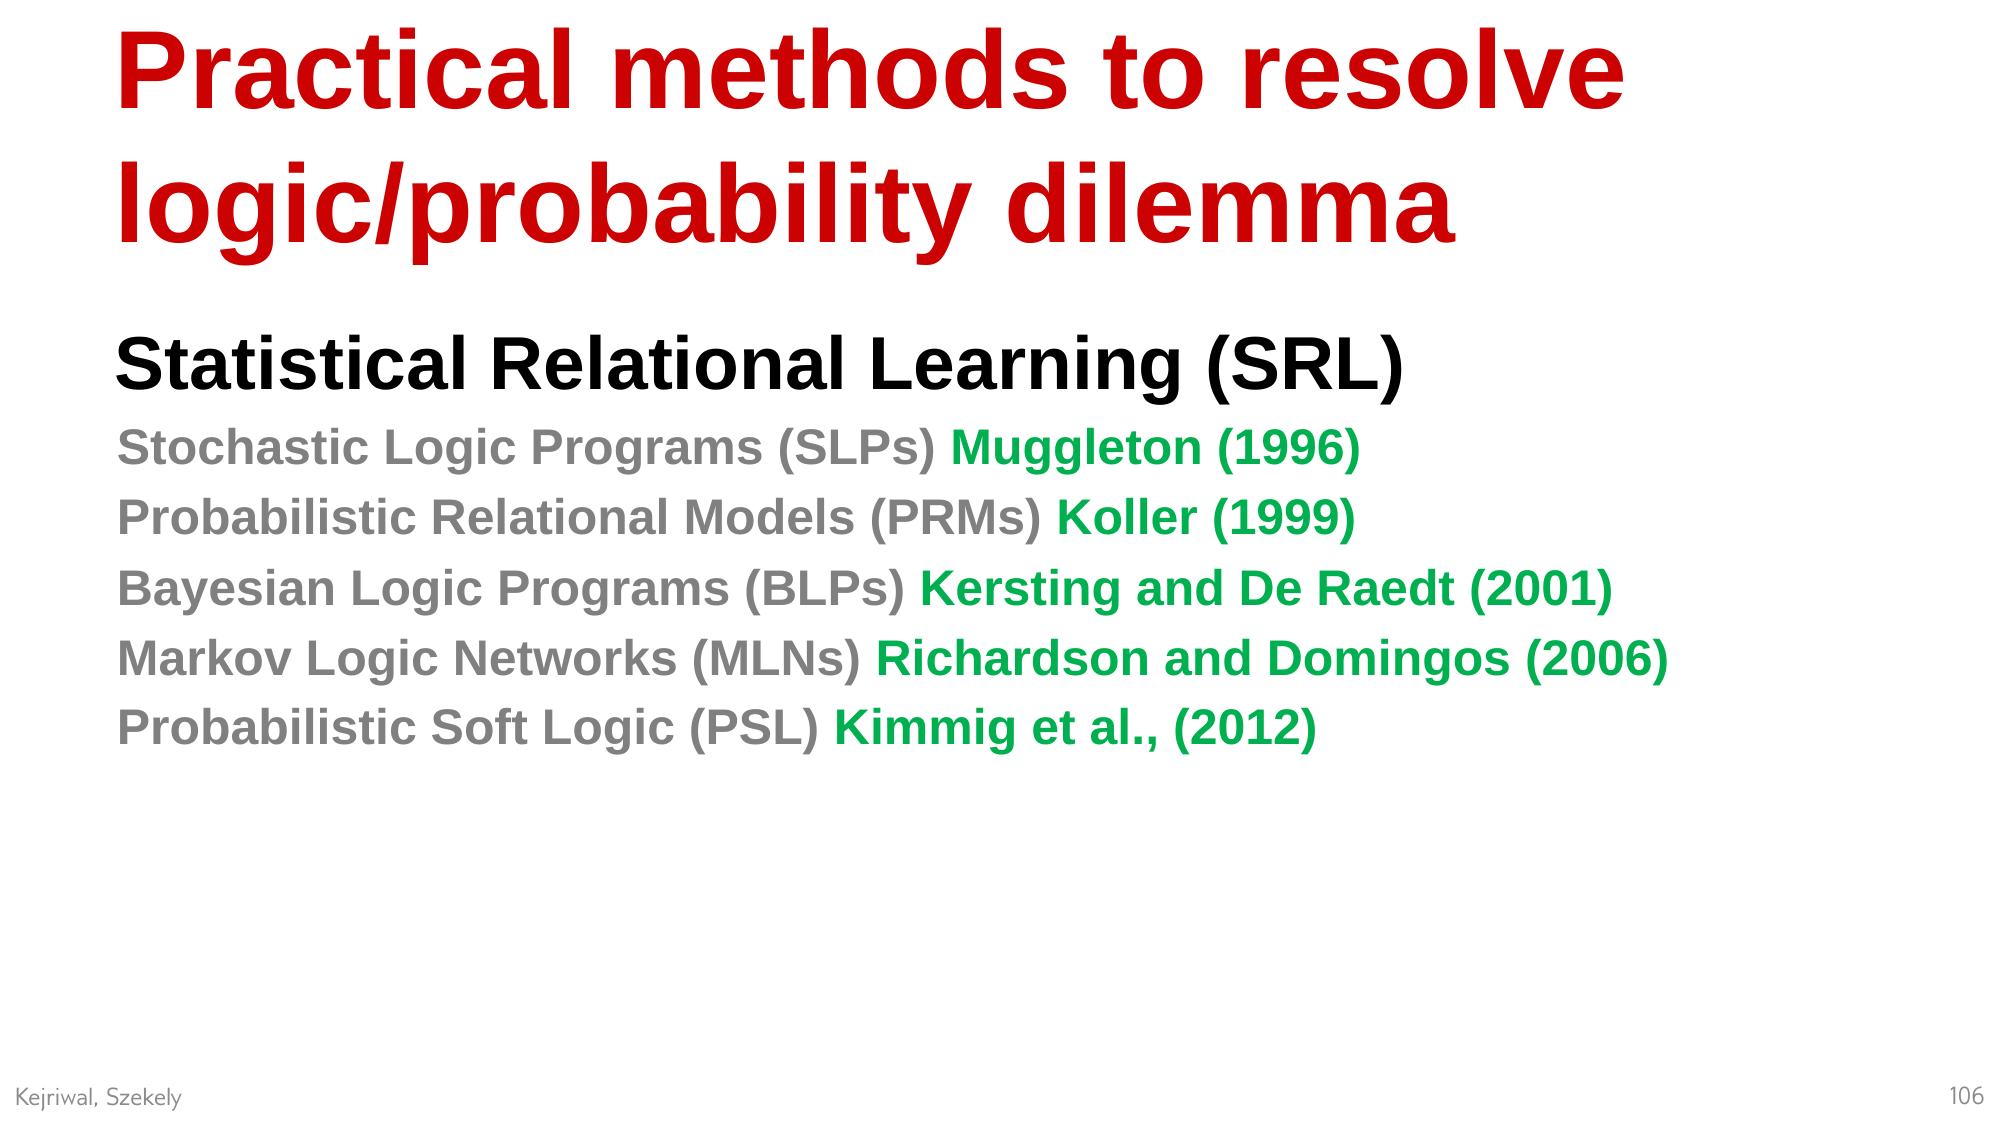

# Practical methods to resolve logic/probability dilemma
Statistical Relational Learning (SRL)
Stochastic Logic Programs (SLPs) Muggleton (1996)
Probabilistic Relational Models (PRMs) Koller (1999)
Bayesian Logic Programs (BLPs) Kersting and De Raedt (2001)
Markov Logic Networks (MLNs) Richardson and Domingos (2006)
Probabilistic Soft Logic (PSL) Kimmig et al., (2012)
106
Kejriwal, Szekely